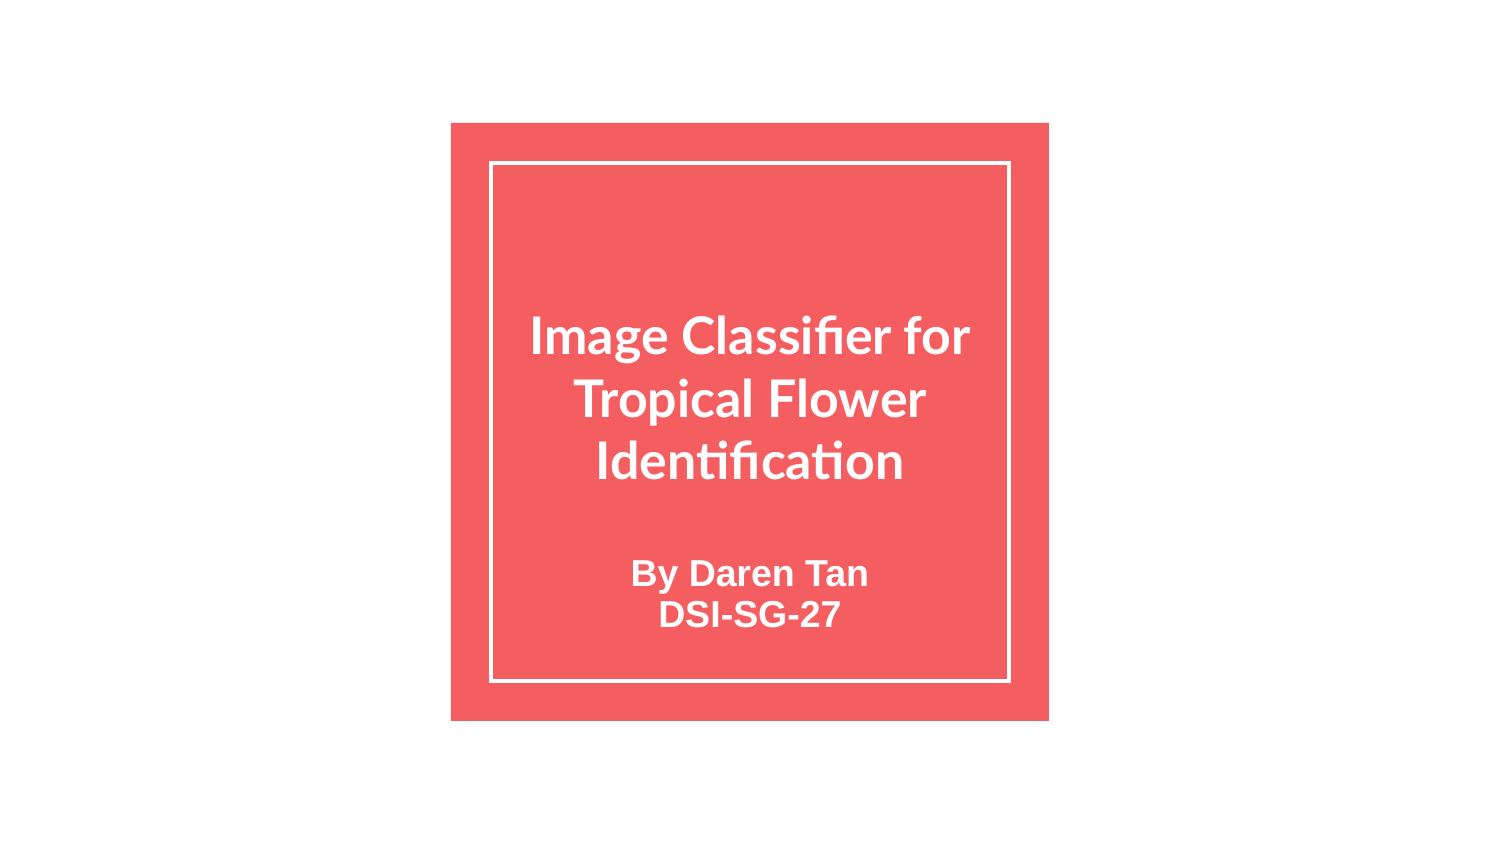

# Image Classifier for Tropical Flower Identification
By Daren Tan
DSI-SG-27